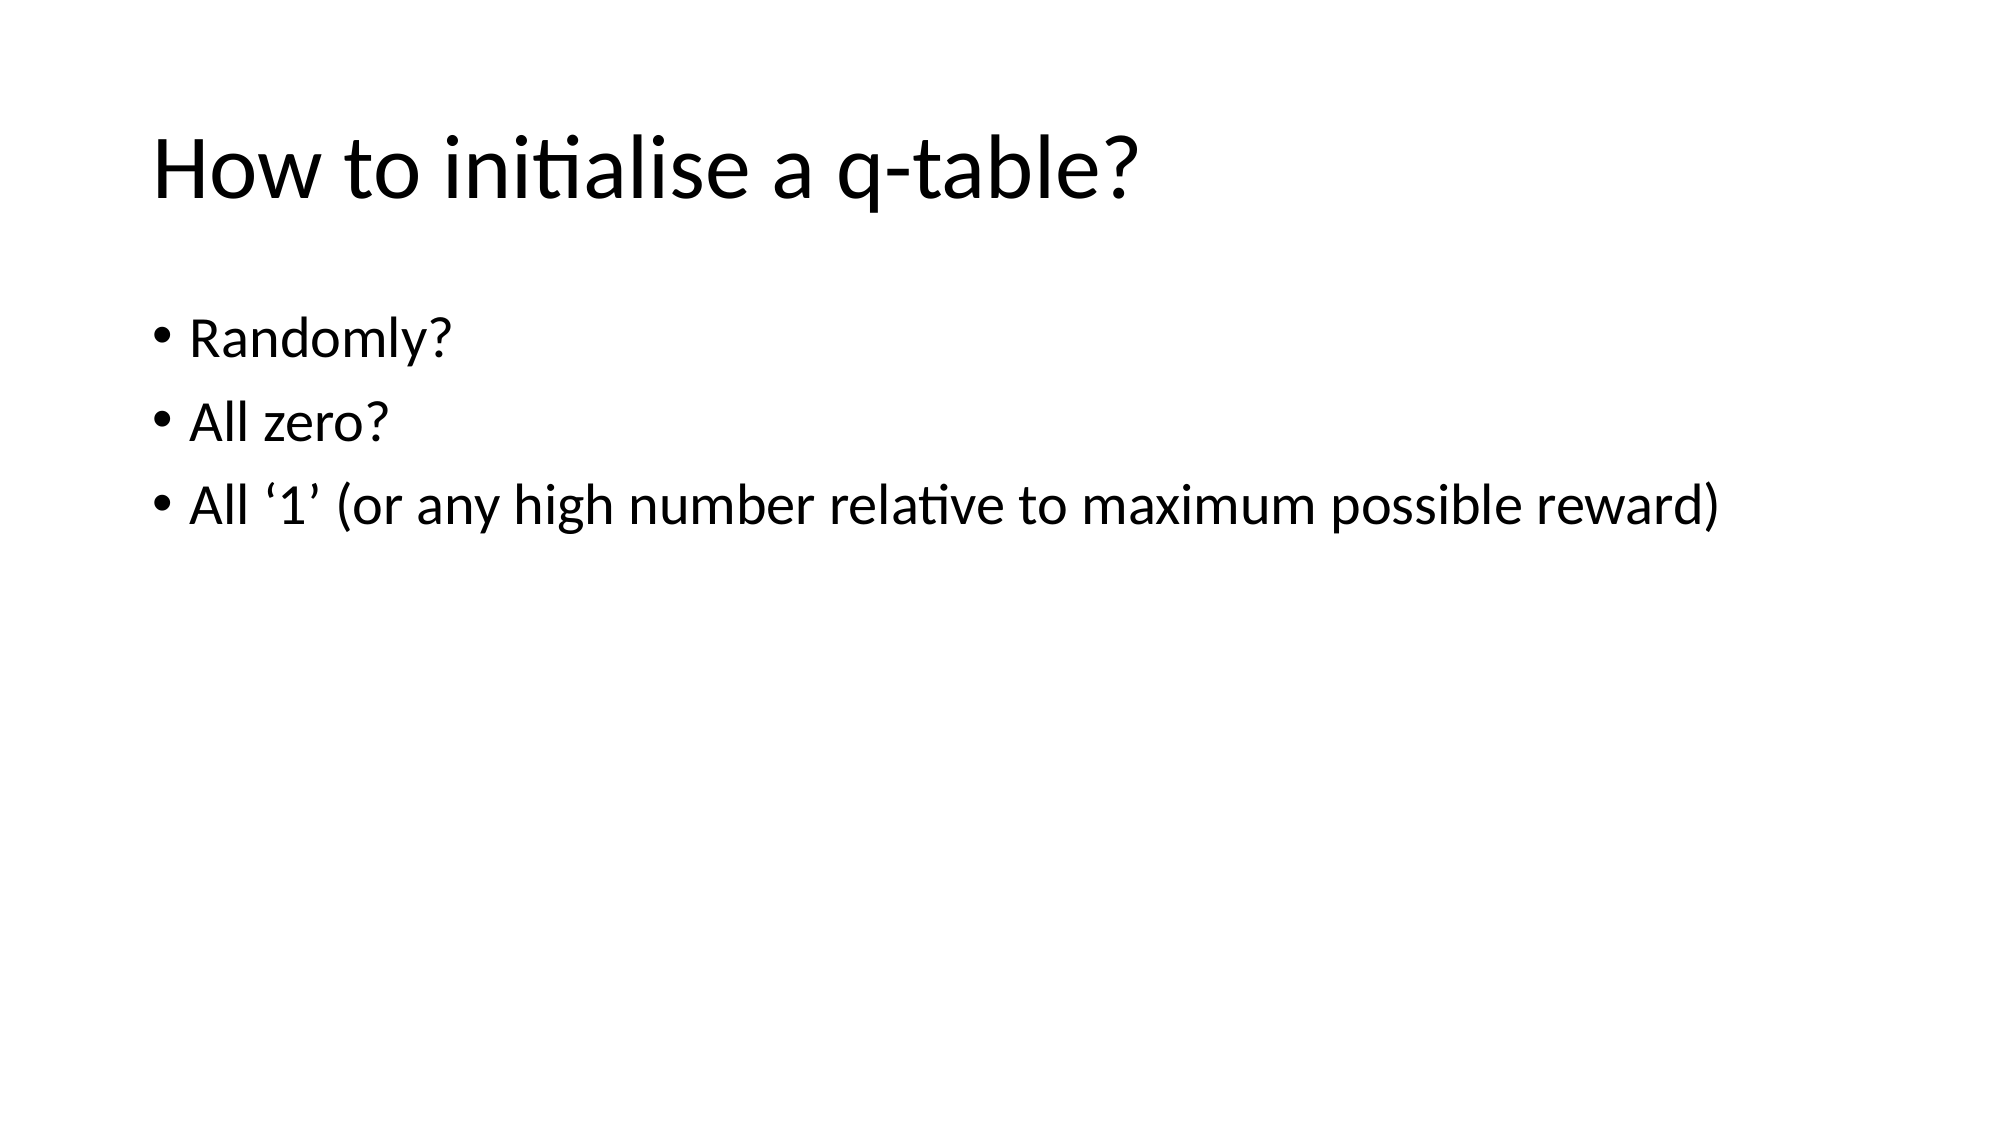

# How to initialise a q-table?
Randomly?
All zero?
All ‘1’ (or any high number relative to maximum possible reward)